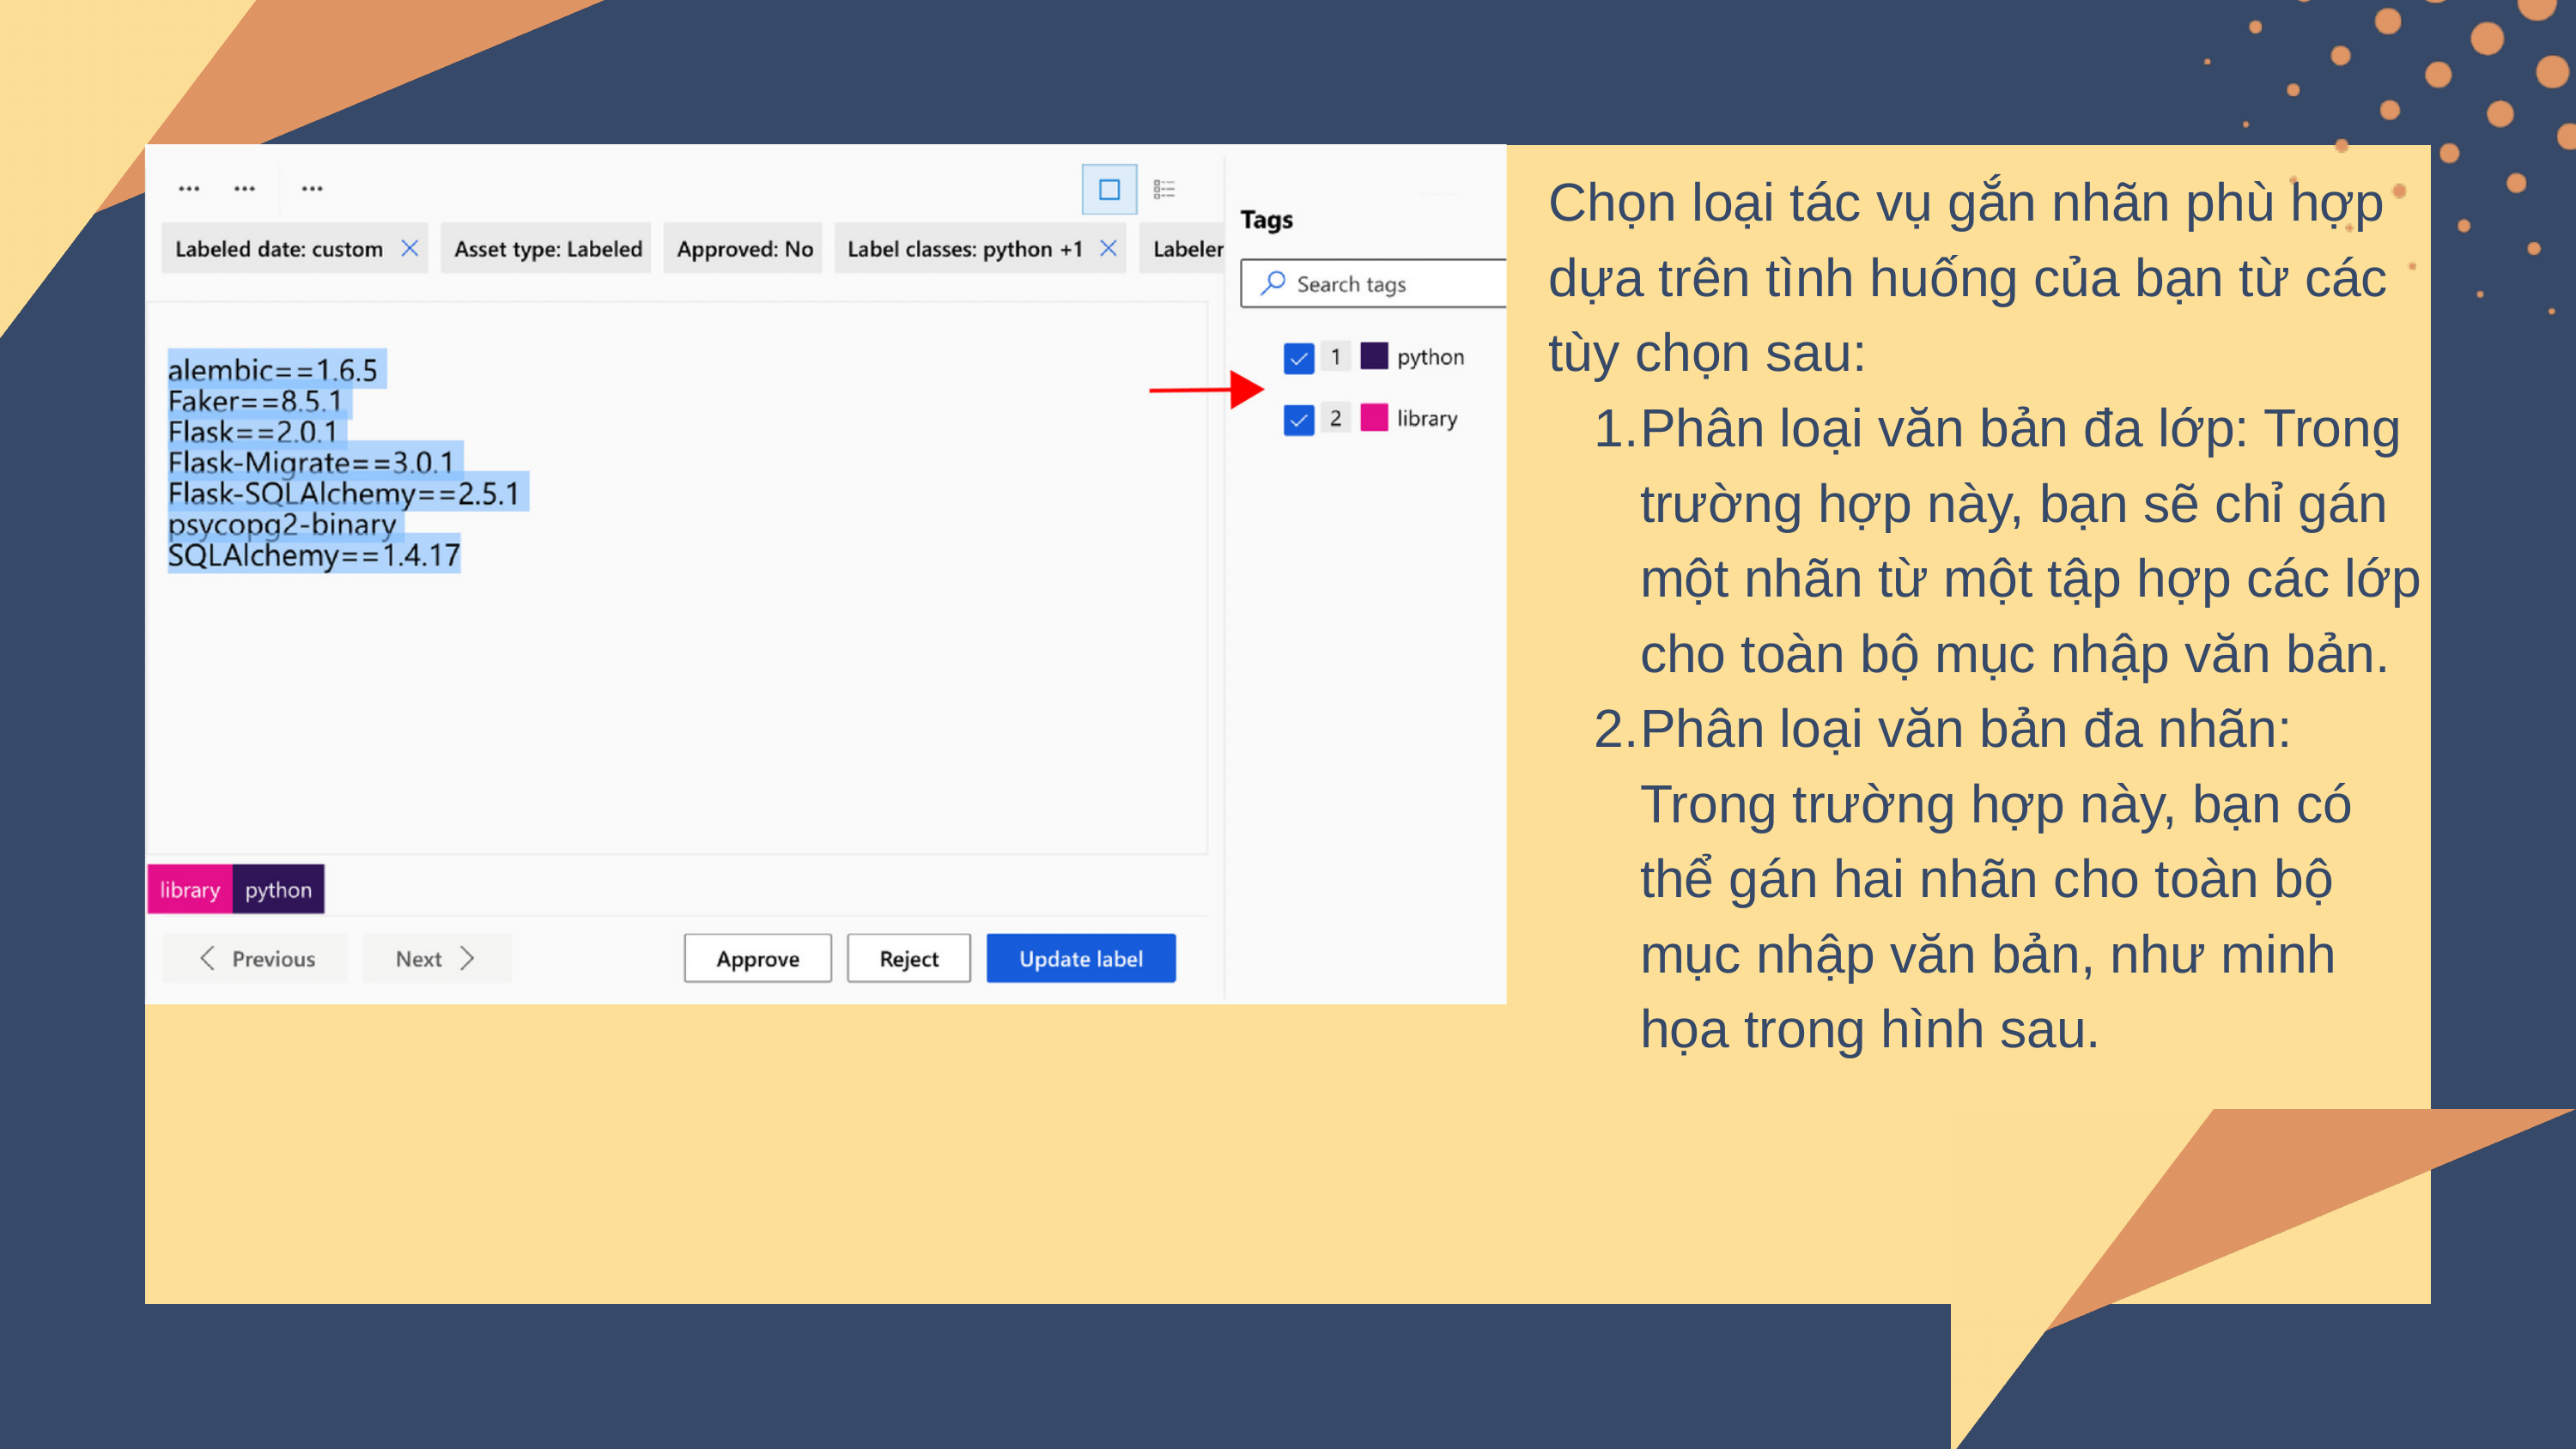

Chọn loại tác vụ gắn nhãn phù hợp dựa trên tình huống của bạn từ các tùy chọn sau:
Phân loại văn bản đa lớp: Trong trường hợp này, bạn sẽ chỉ gán một nhãn từ một tập hợp các lớp cho toàn bộ mục nhập văn bản.
Phân loại văn bản đa nhãn: Trong trường hợp này, bạn có thể gán hai nhãn cho toàn bộ mục nhập văn bản, như minh họa trong hình sau.